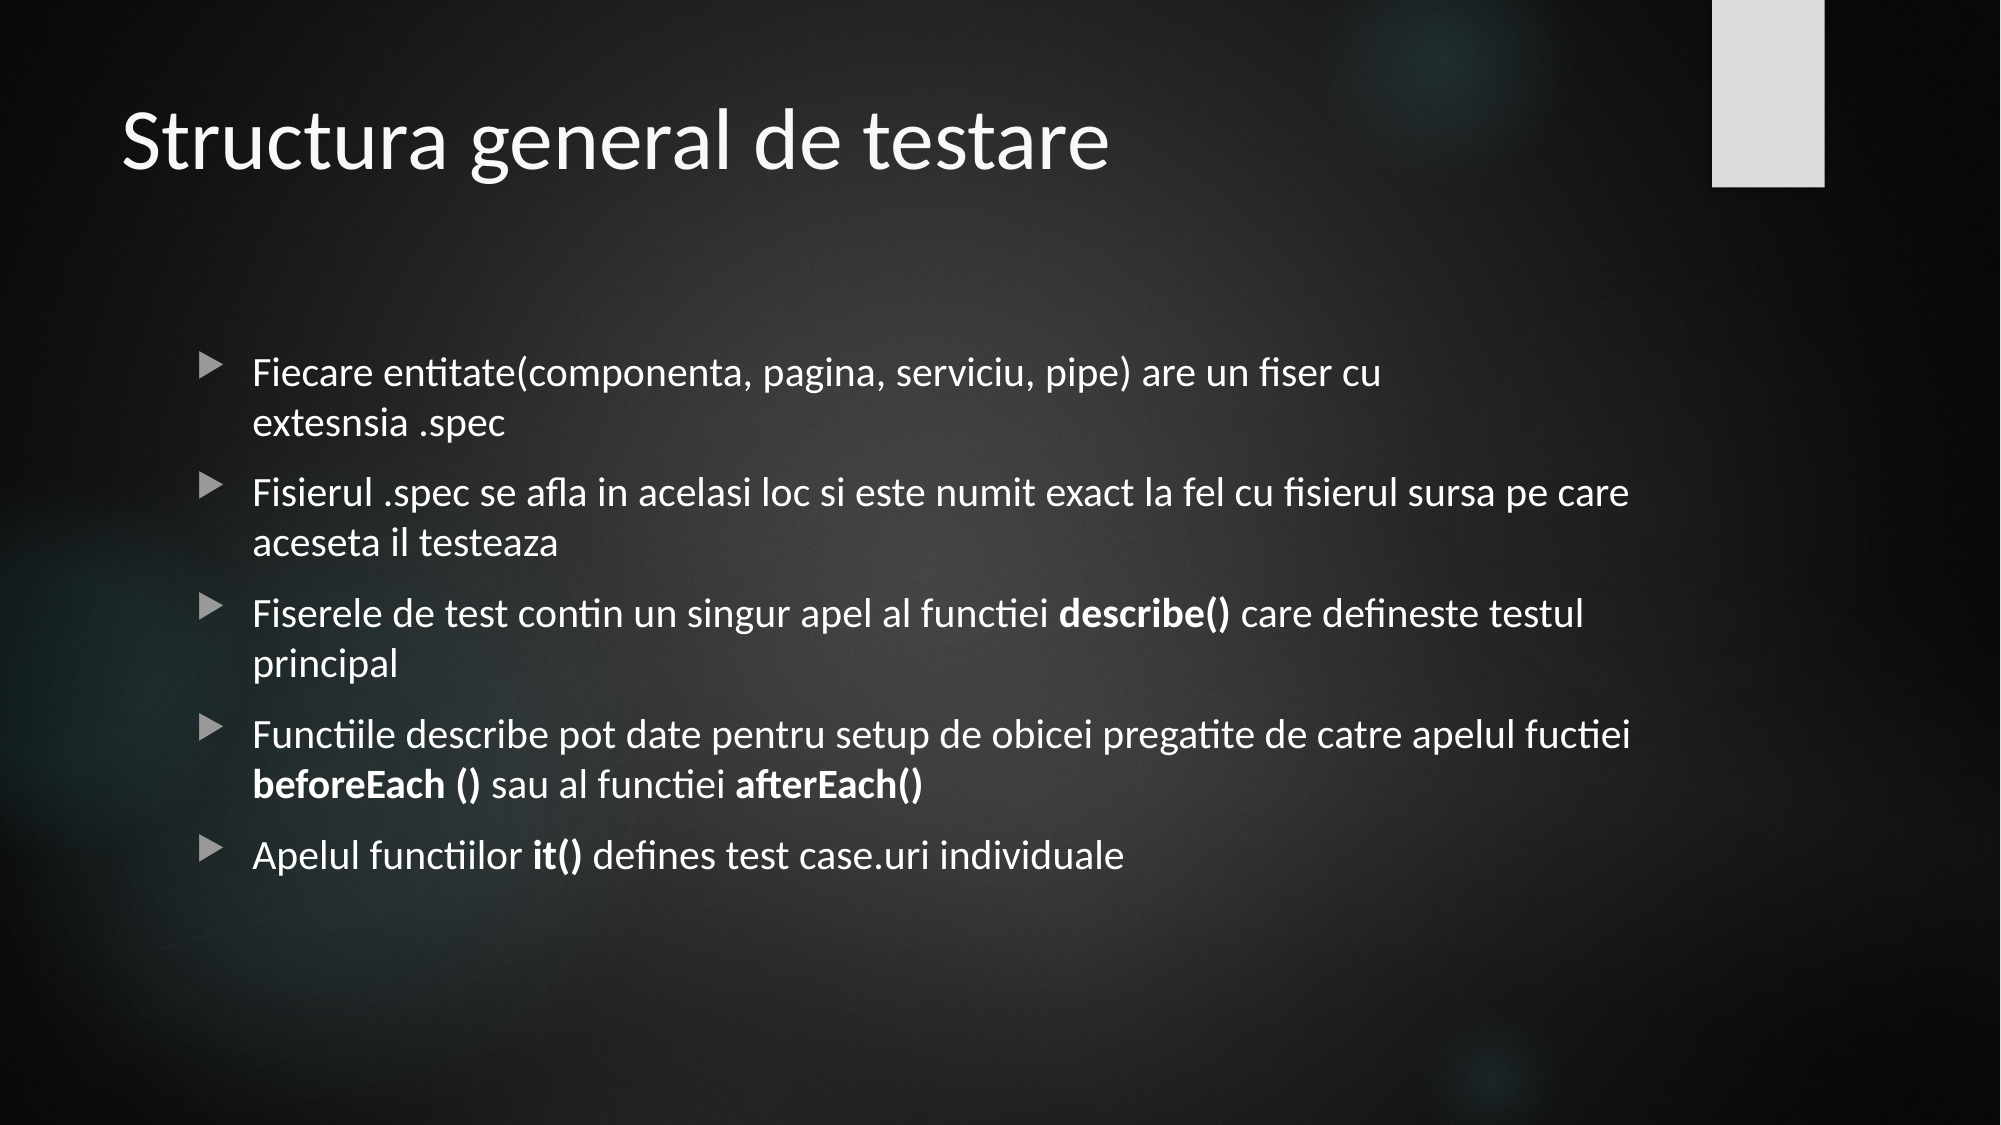

# Structura general de testare
Fiecare entitate(componenta, pagina, serviciu, pipe) are un fiser cu extesnsia .spec
Fisierul .spec se afla in acelasi loc si este numit exact la fel cu fisierul sursa pe care aceseta il testeaza
Fiserele de test contin un singur apel al functiei describe() care defineste testul principal
Functiile describe pot date pentru setup de obicei pregatite de catre apelul fuctiei beforeEach () sau al functiei afterEach()
Apelul functiilor it() defines test case.uri individuale